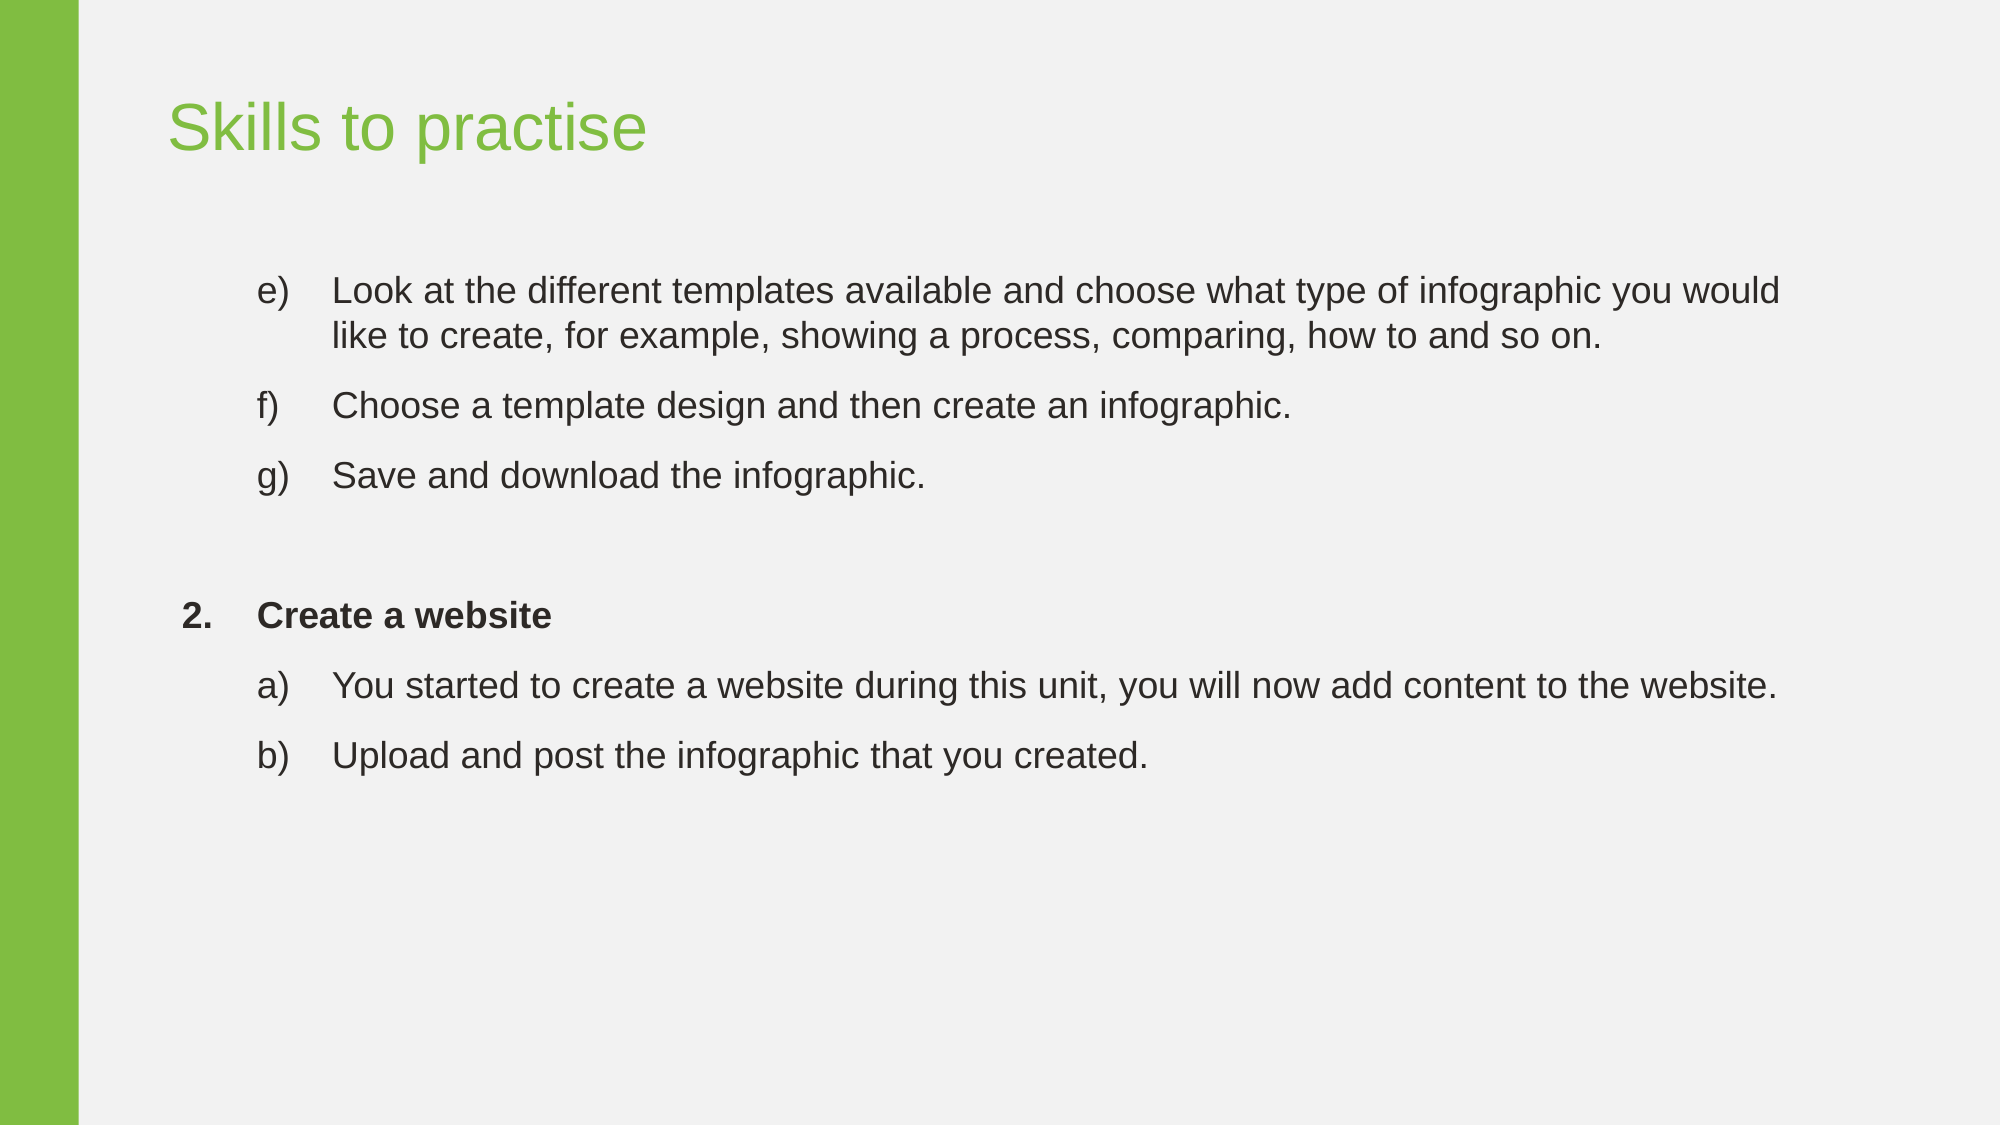

Skills to practise
Look at the different templates available and choose what type of infographic you would like to create, for example, showing a process, comparing, how to and so on.
Choose a template design and then create an infographic.
Save and download the infographic.

Create a website
You started to create a website during this unit, you will now add content to the website.
Upload and post the infographic that you created.